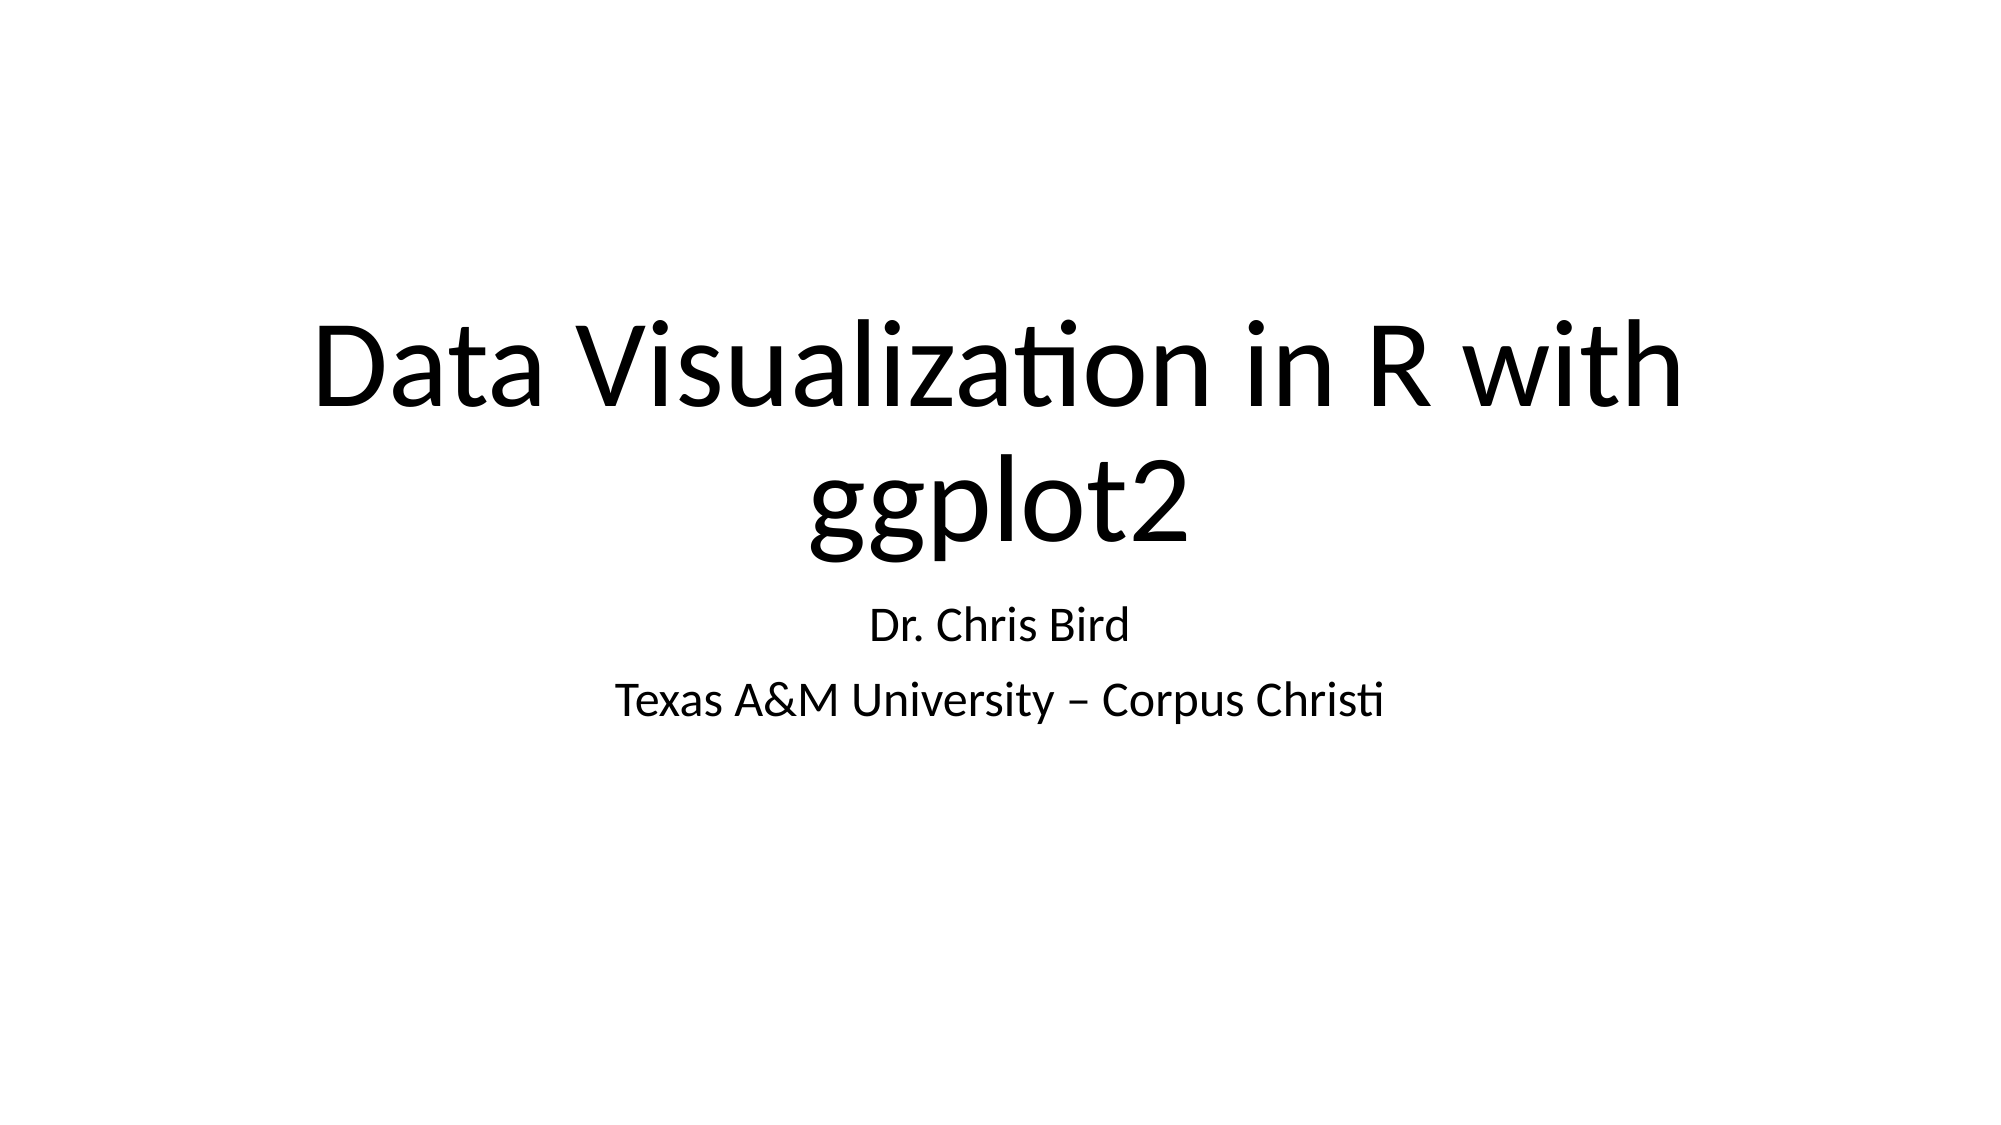

# Data Visualization in R with ggplot2
Dr. Chris Bird
Texas A&M University – Corpus Christi